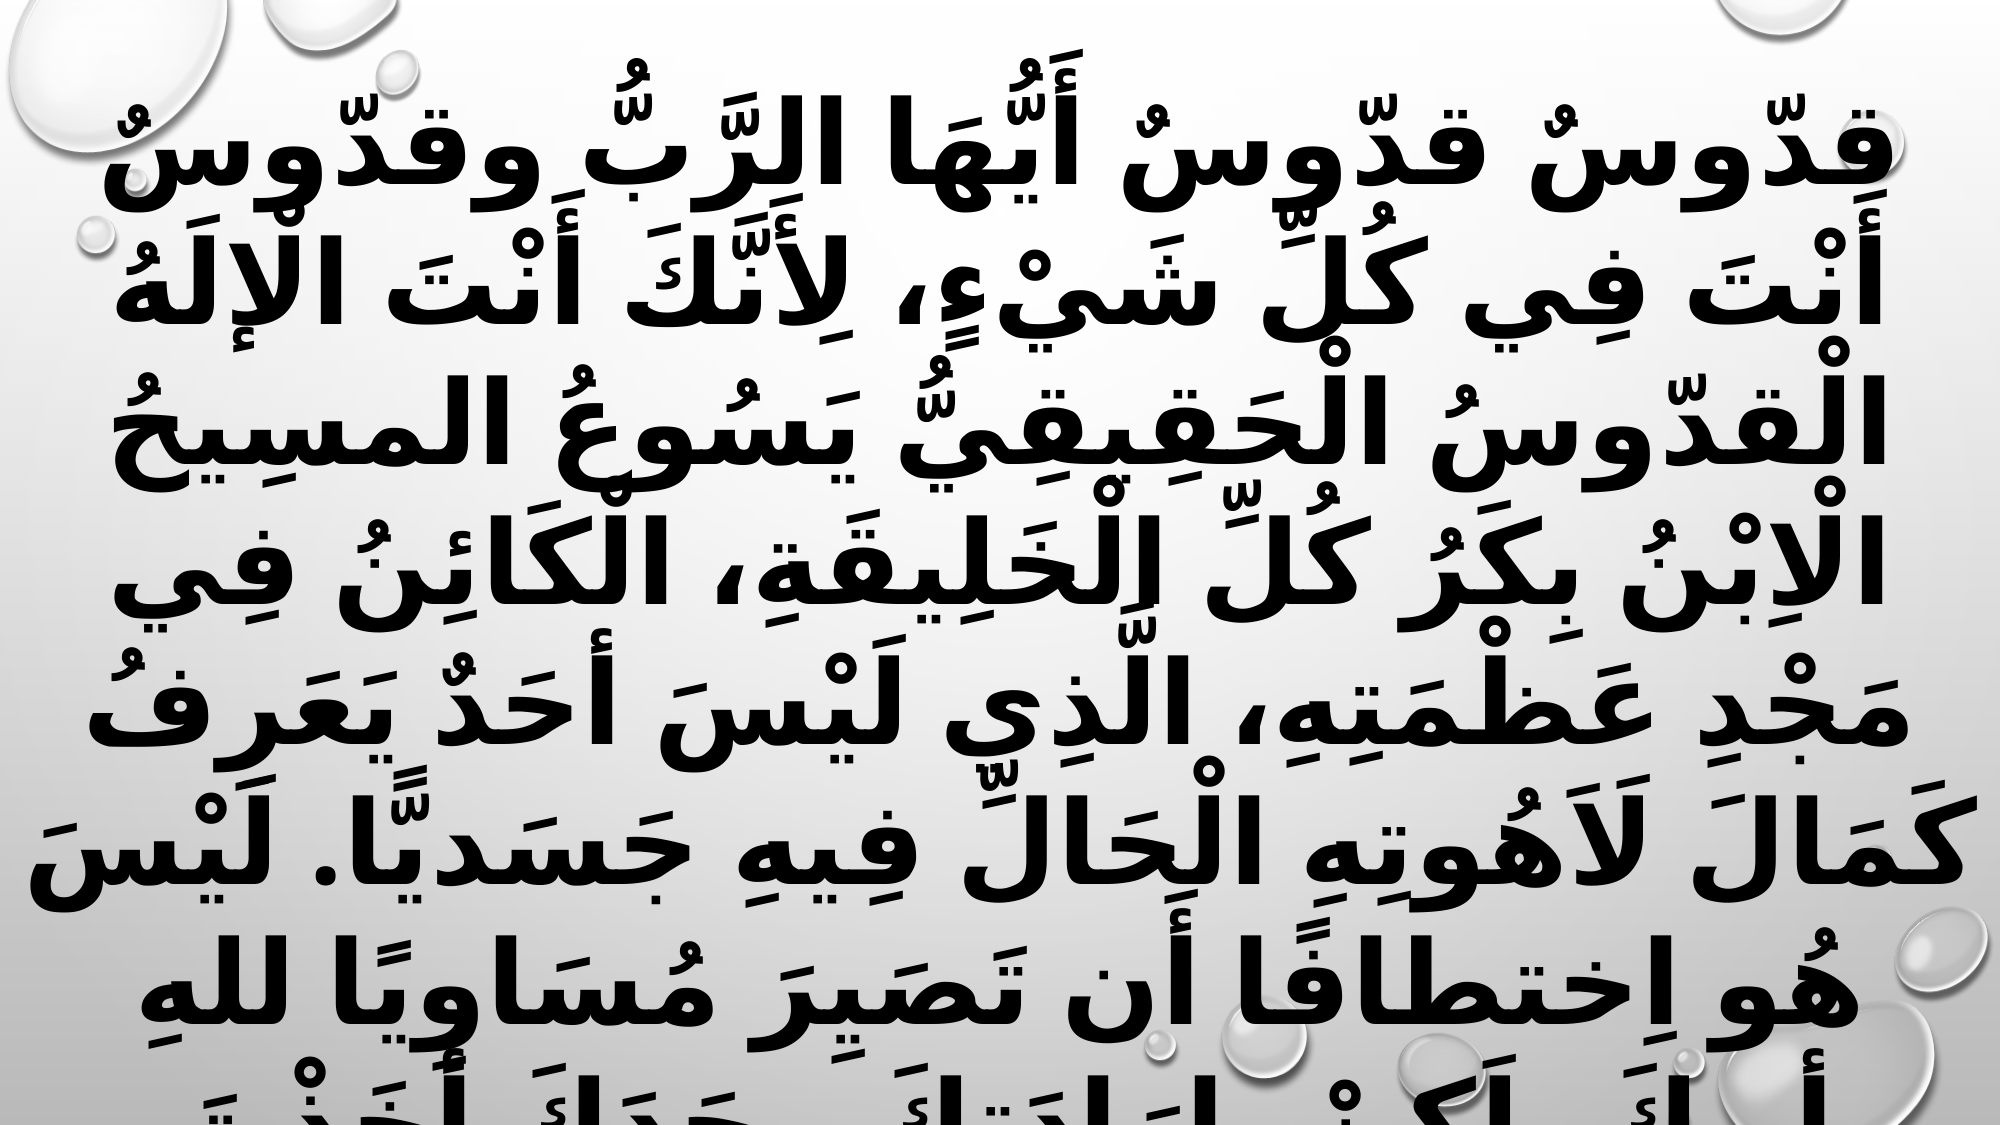

قدّوسٌ قدّوسٌ أَيُّهَا الرَّبُّ وقدّوسٌ أَنْتَ فِي كُلِّ شَيْءٍ، لِأَنَّكَ أَنْتَ الْإلَهُ الْقدّوسُ الْحَقِيقِيُّ يَسُوعُ المسِيحُ الْاِبْنُ بِكَرُ كُلِّ الْخَلِيقَةِ، الْكَائِنُ فِي مَجْدِ عَظْمَتِهِ، الَّذِي لَيْسَ أحَدٌ يَعَرِفُ كَمَالَ لَاَهُوتِهِ الْحَالِّ فِيهِ جَسَديًّا. لَيْسَ هُو اِختطافًا أَن تَصَيِرَ مُسَاوِيًا للهِ أبِيكَ، لَكِنْ بِإِرَادَتِكَ وحَدَكَ أَخَذْتَ شَكْلَ الْعَبْدِ وصرْتَ إنْسَانًا بِالْحَقِّ. تَجَسَّدْتَ فِي بَطْنِ الْغَيْرِ الدَّنِسَةِ والِدَةِ الْإلَهِ القدِّيسَةِ مَرْيَمَ